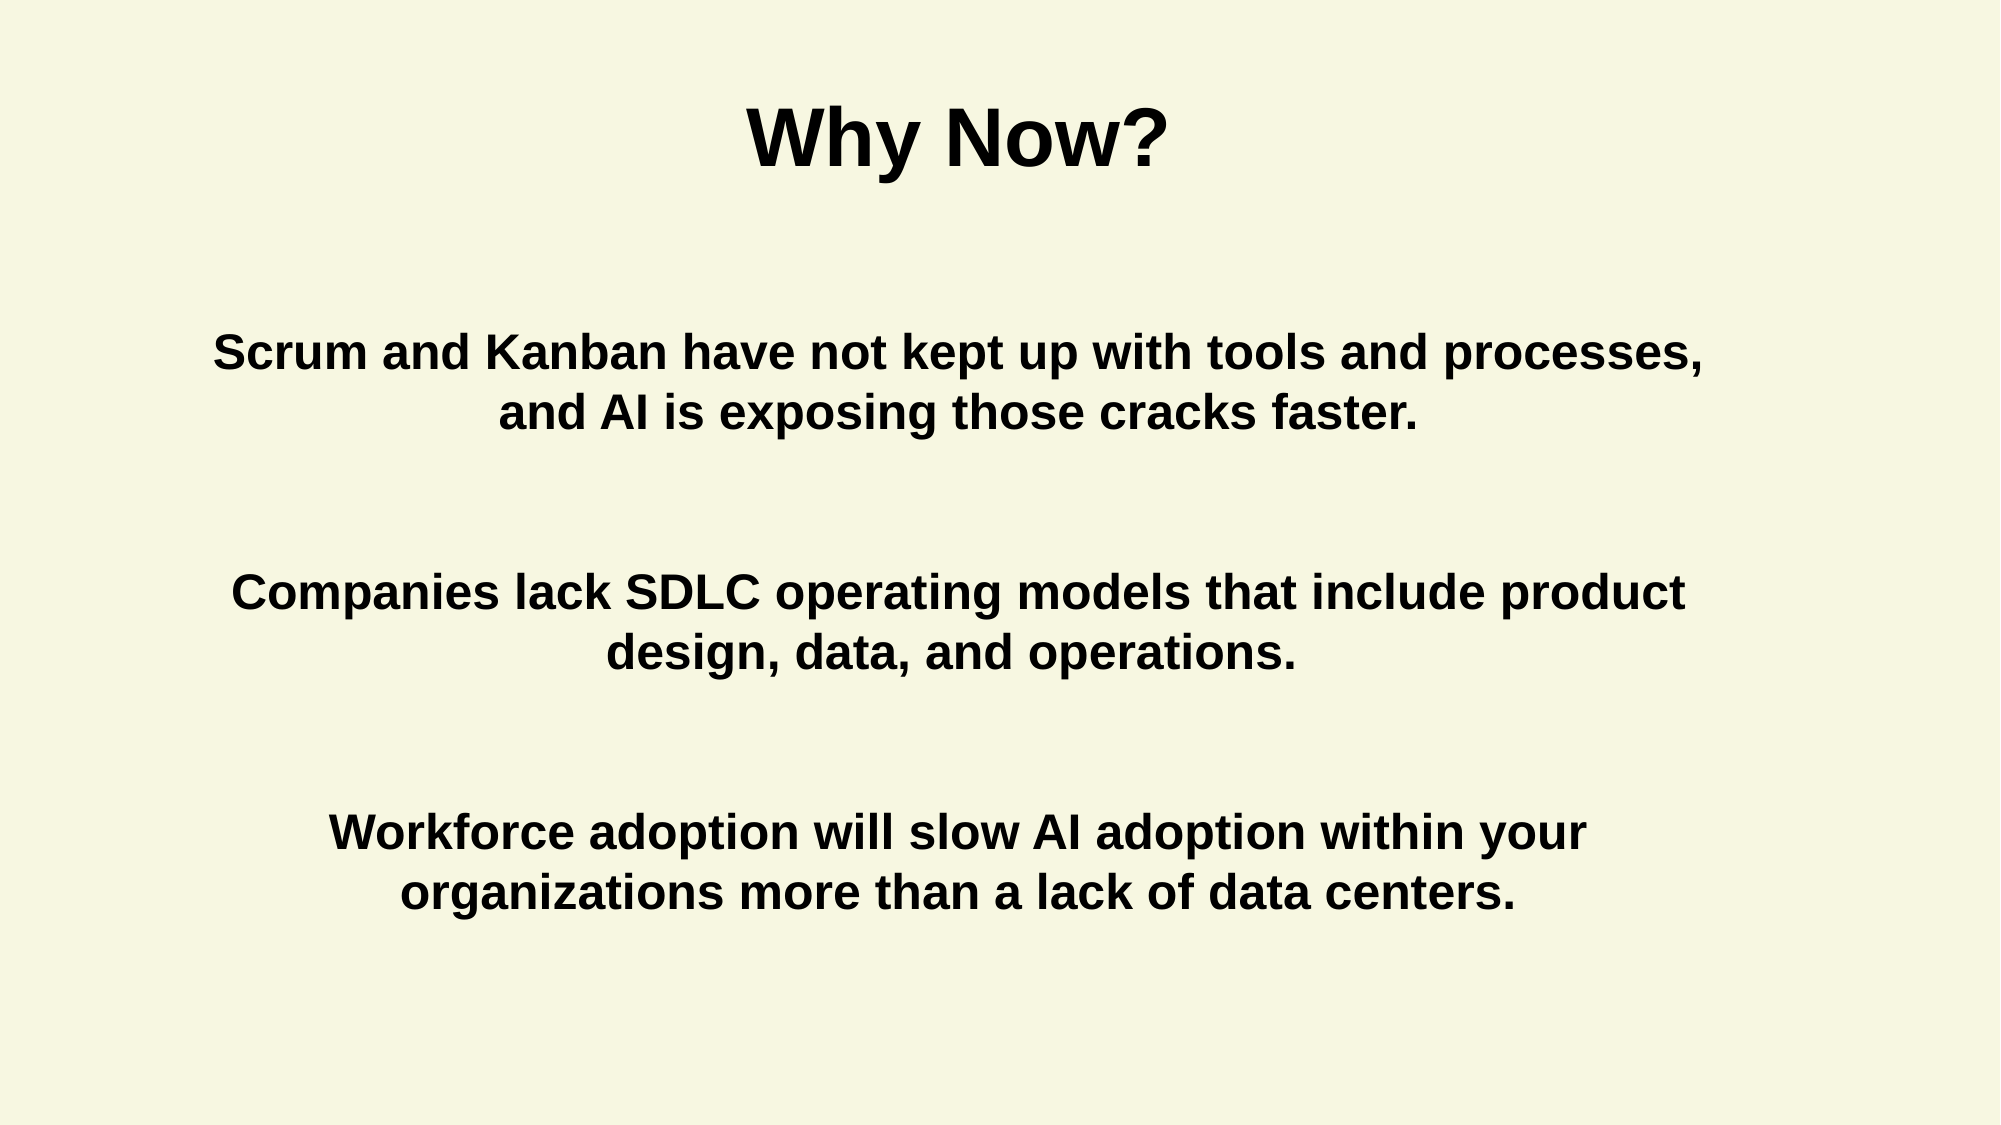

Why Now?
Scrum and Kanban have not kept up with tools and processes, and AI is exposing those cracks faster.

Companies lack SDLC operating models that include product design, data, and operations.

Workforce adoption will slow AI adoption within your organizations more than a lack of data centers.